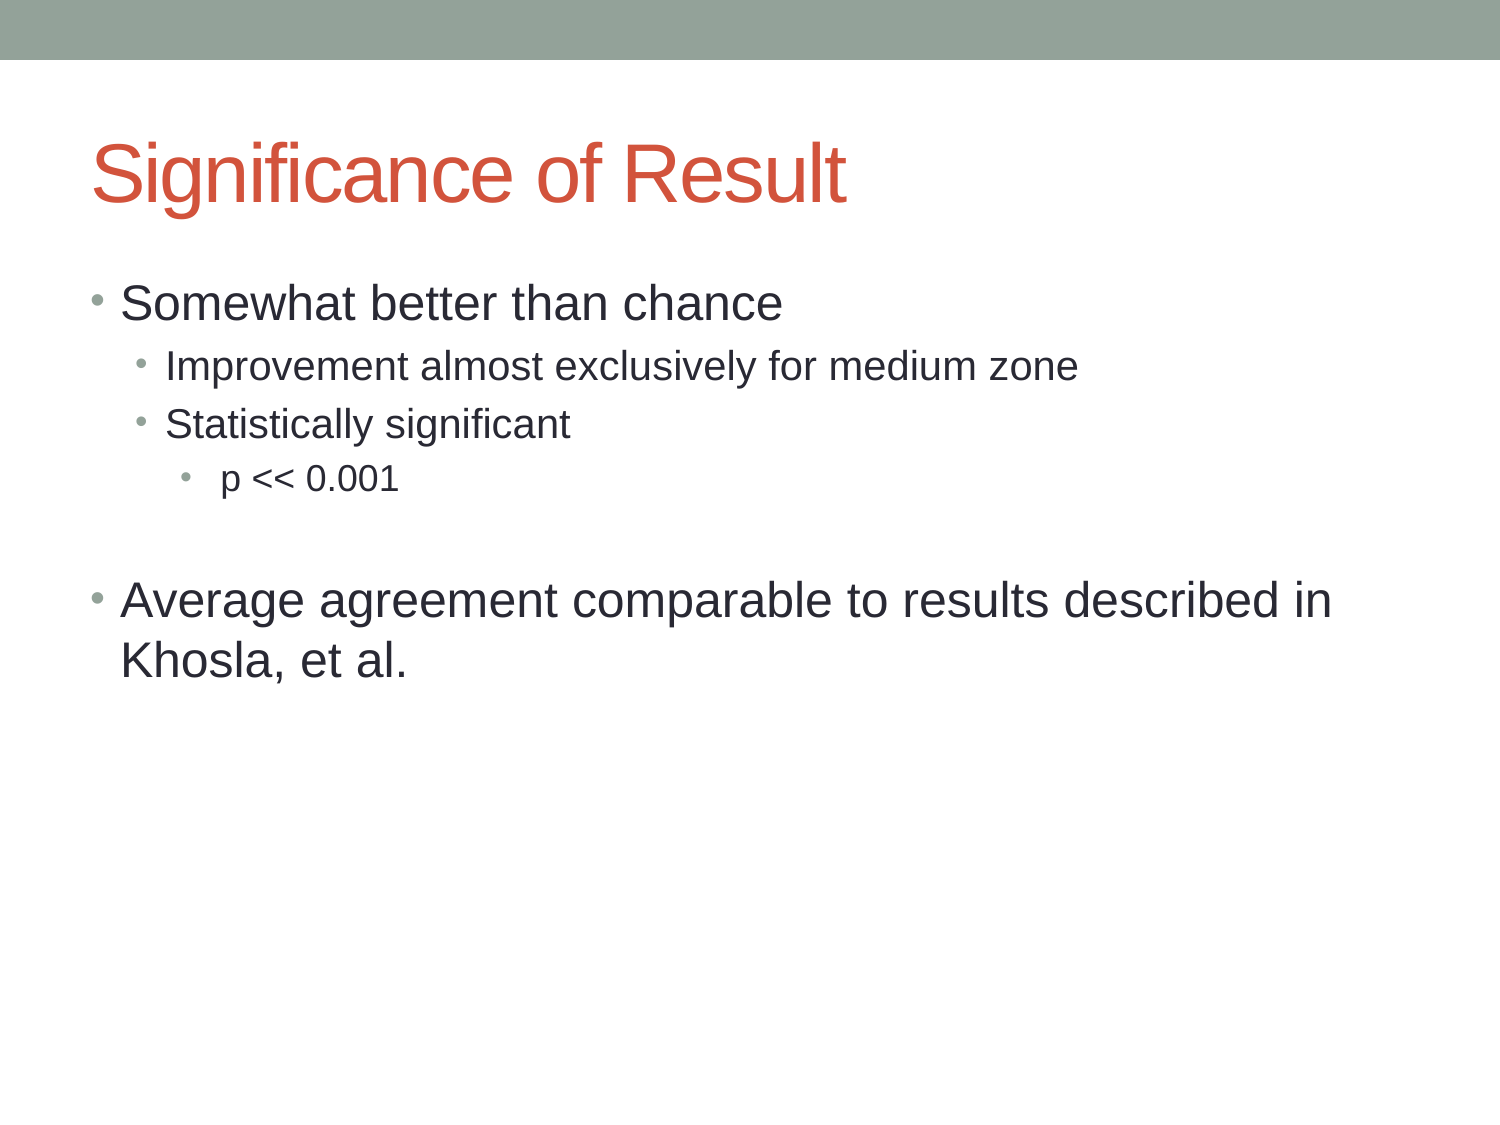

# Significance of Result
Somewhat better than chance
Improvement almost exclusively for medium zone
Statistically significant
 p << 0.001

Average agreement comparable to results described in Khosla, et al.